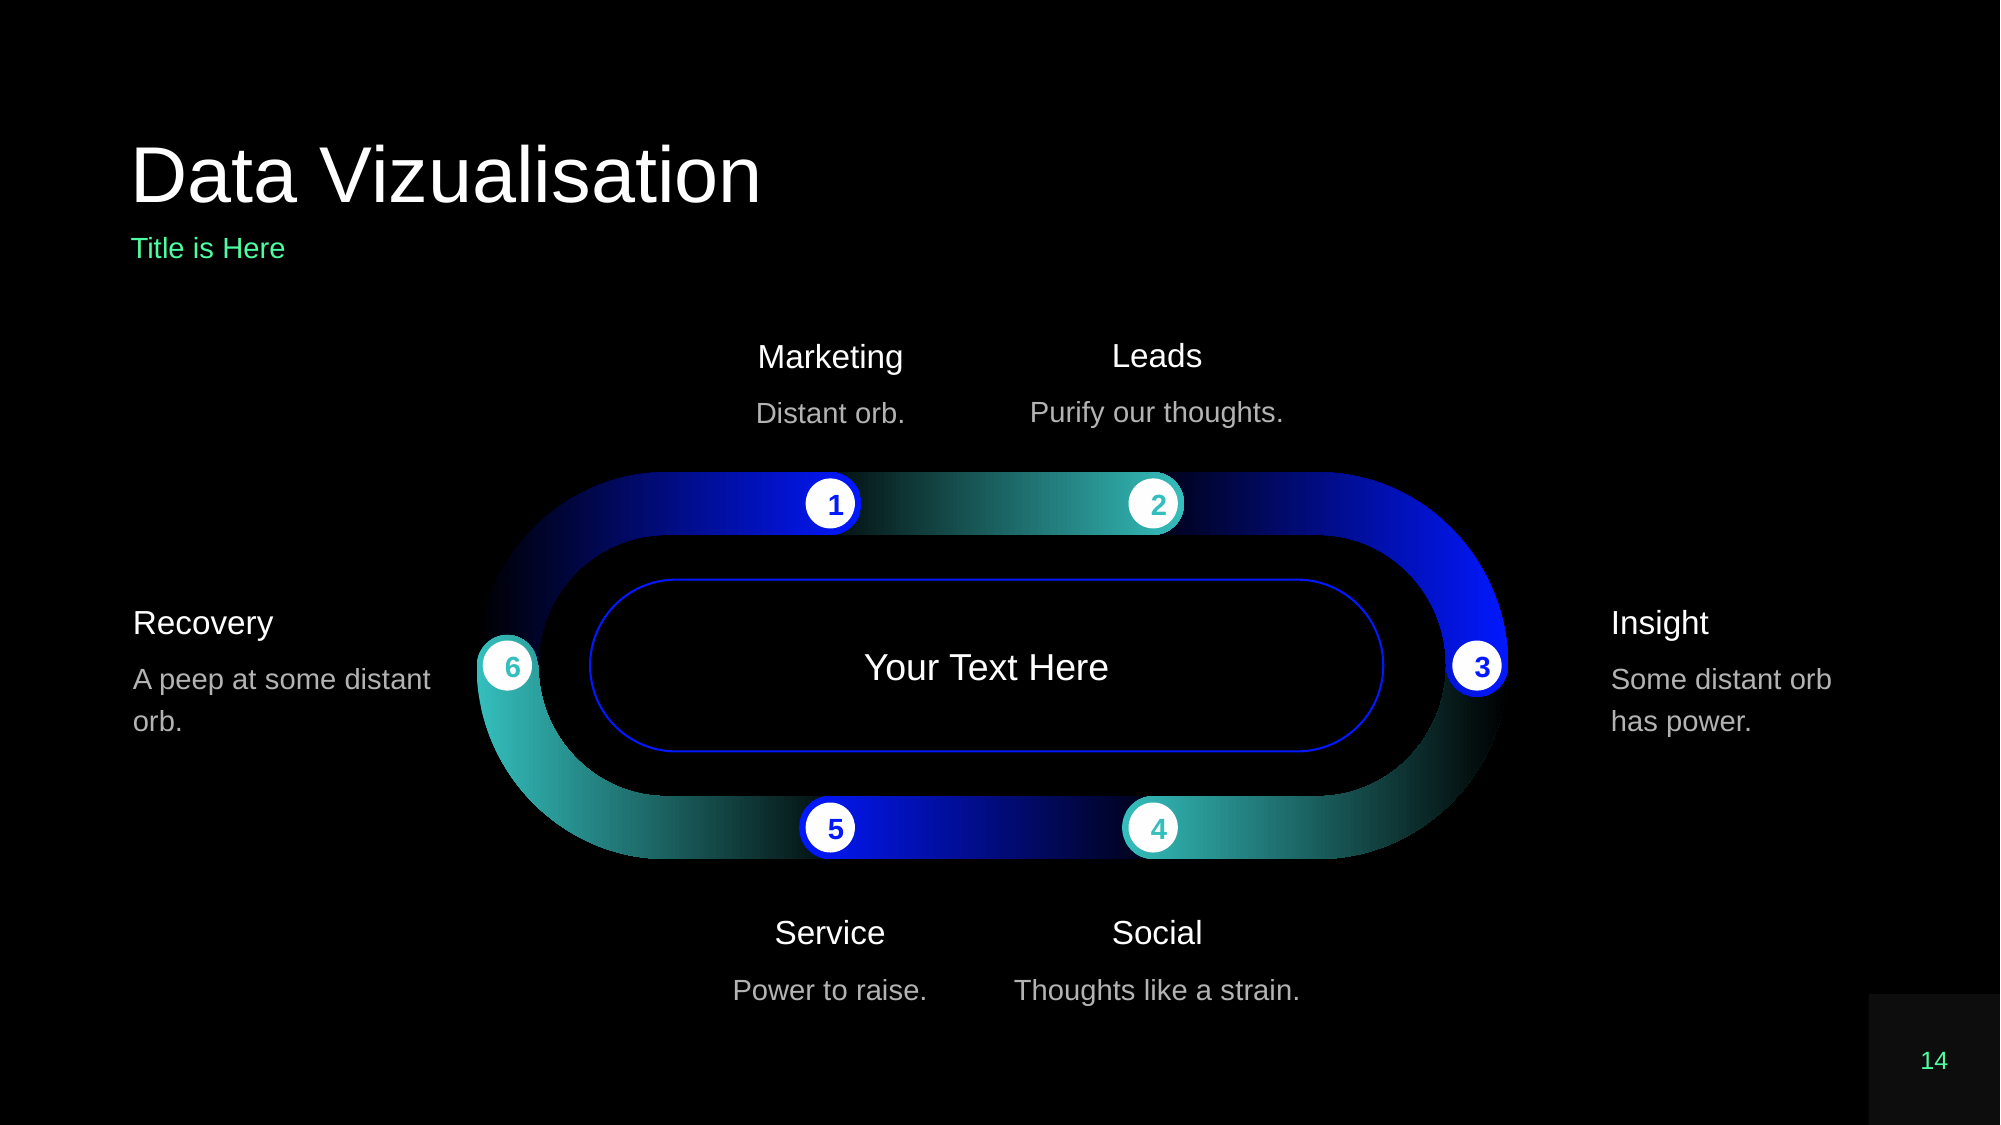

# Data Vizualisation
Title is Here
Leads
Purify our thoughts.
Marketing
Distant orb.

1
2
Your Text Here
Recovery
A peep at some distant orb.
Insight
Some distant orb has power.

6
3

5
4
Service
Power to raise.
Social
Thoughts like a strain.
14